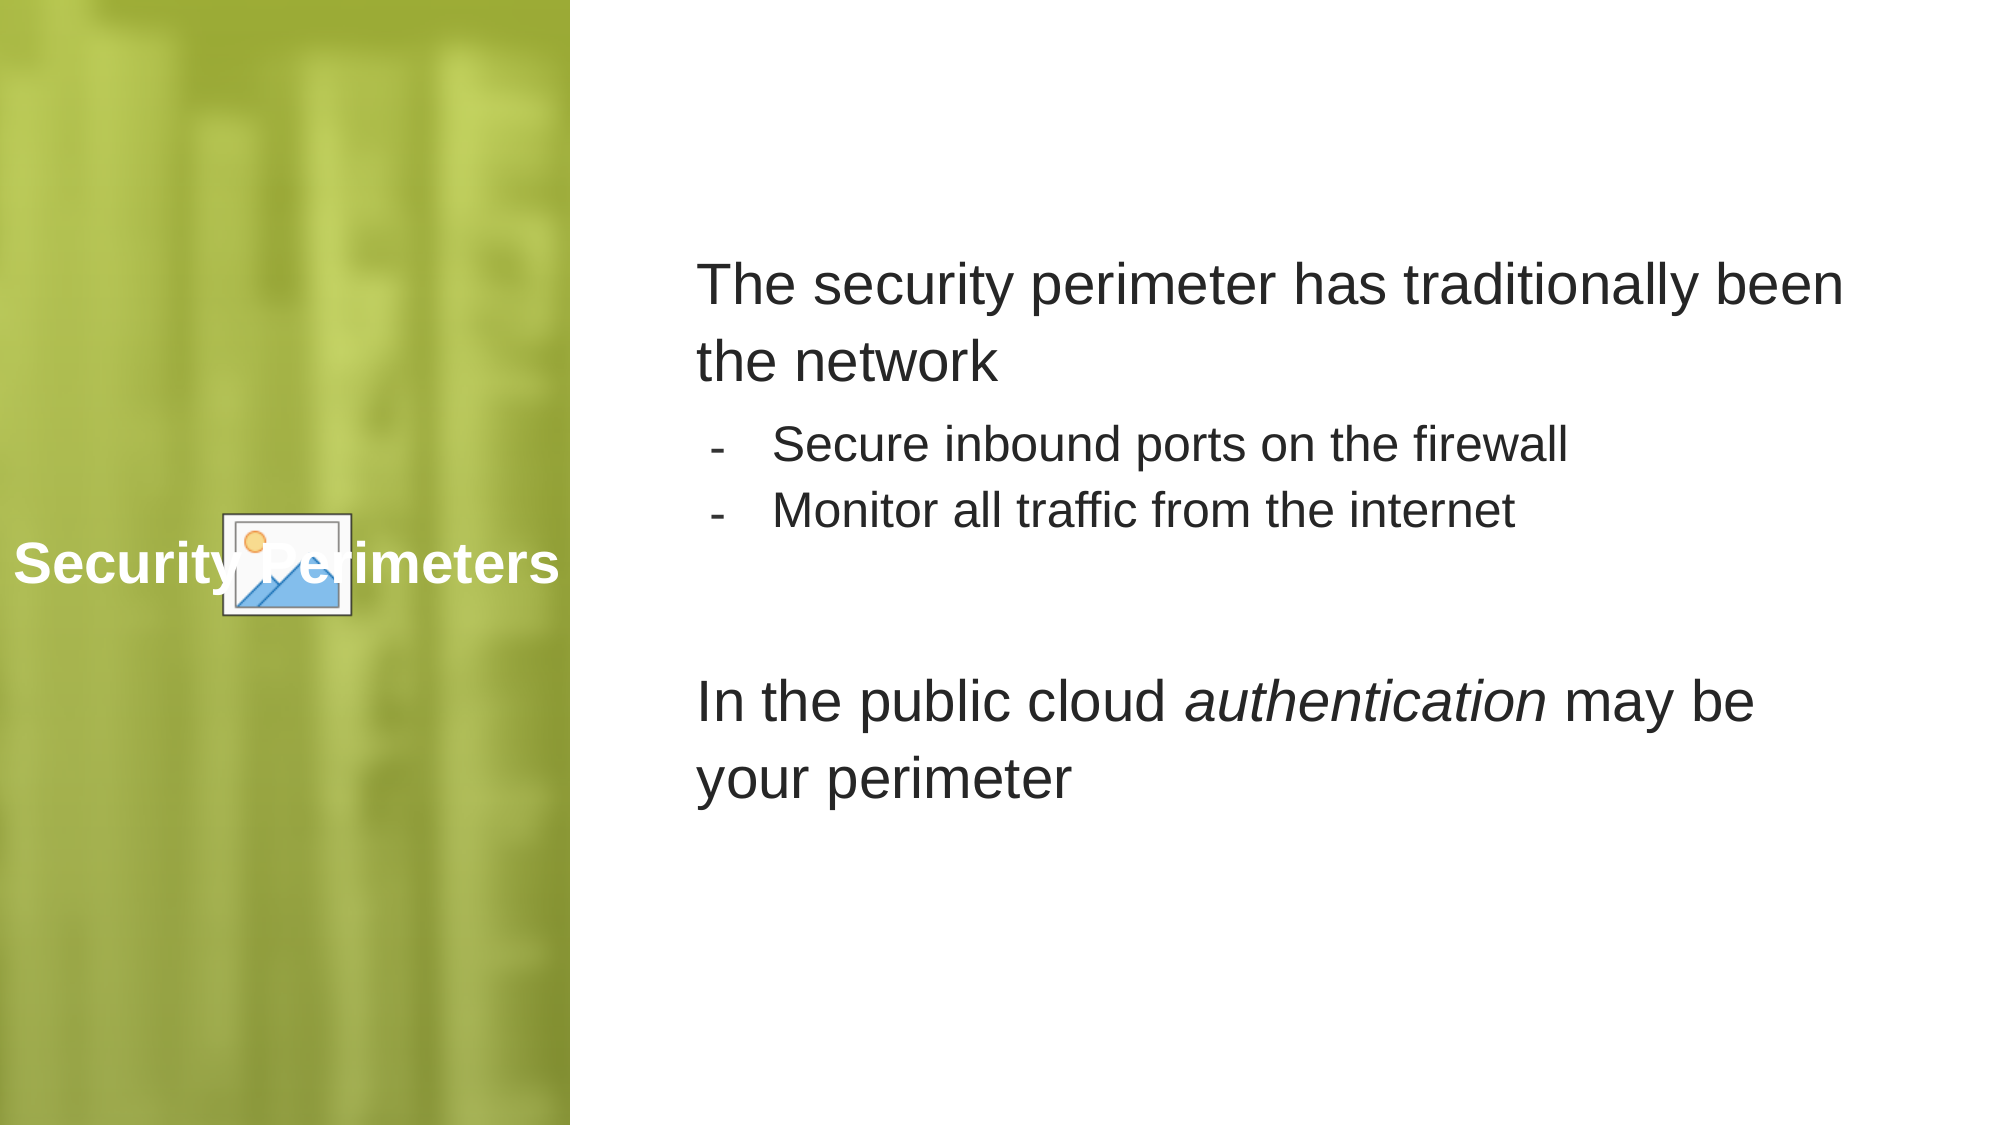

The security perimeter has traditionally been the network
Secure inbound ports on the firewall
Monitor all traffic from the internet

In the public cloud authentication may be your perimeter
Security Perimeters